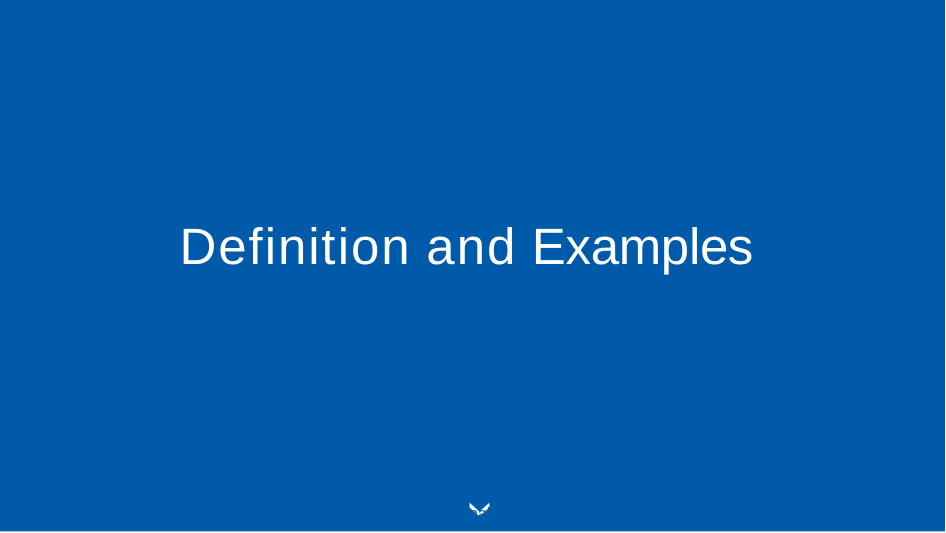

# Definition and Examples
›
2/44
Andrey Ustyuzhanin
Anomalies detection